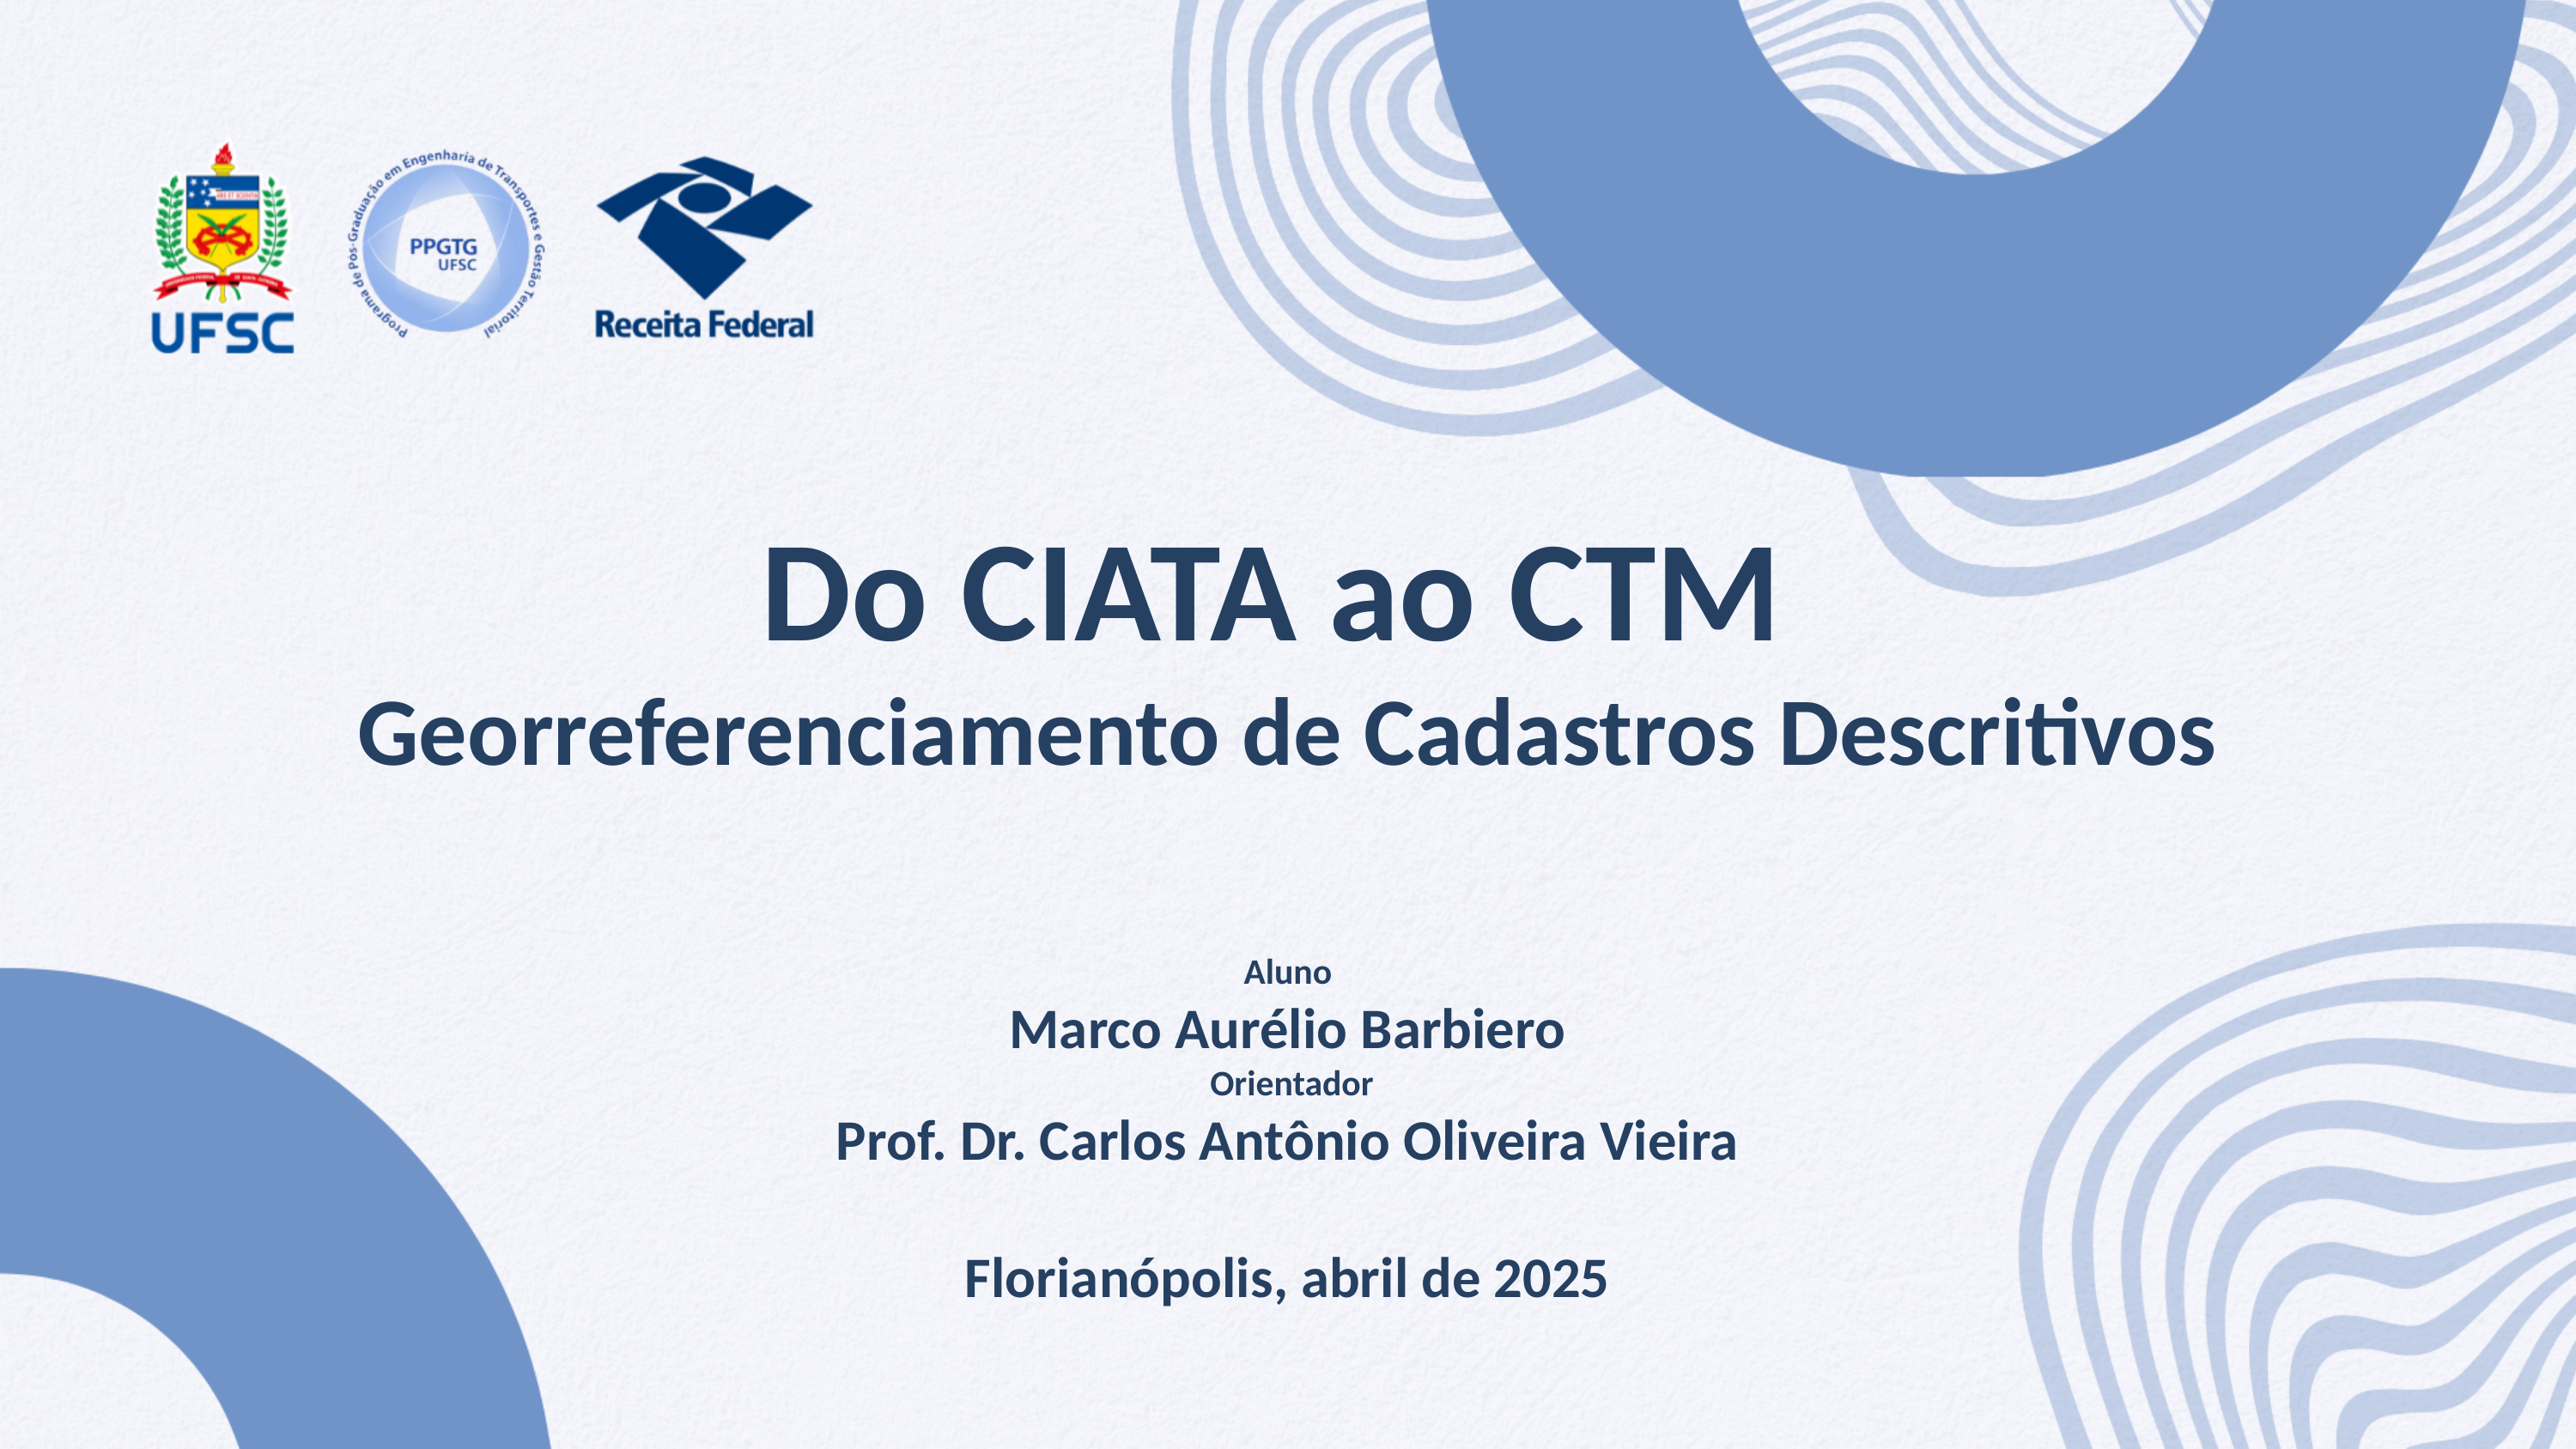

Do CIATA ao CTM
Georreferenciamento de Cadastros Descritivos

Aluno
Marco Aurélio Barbiero
 Orientador
Prof. Dr. Carlos Antônio Oliveira Vieira

Florianópolis, abril de 2025